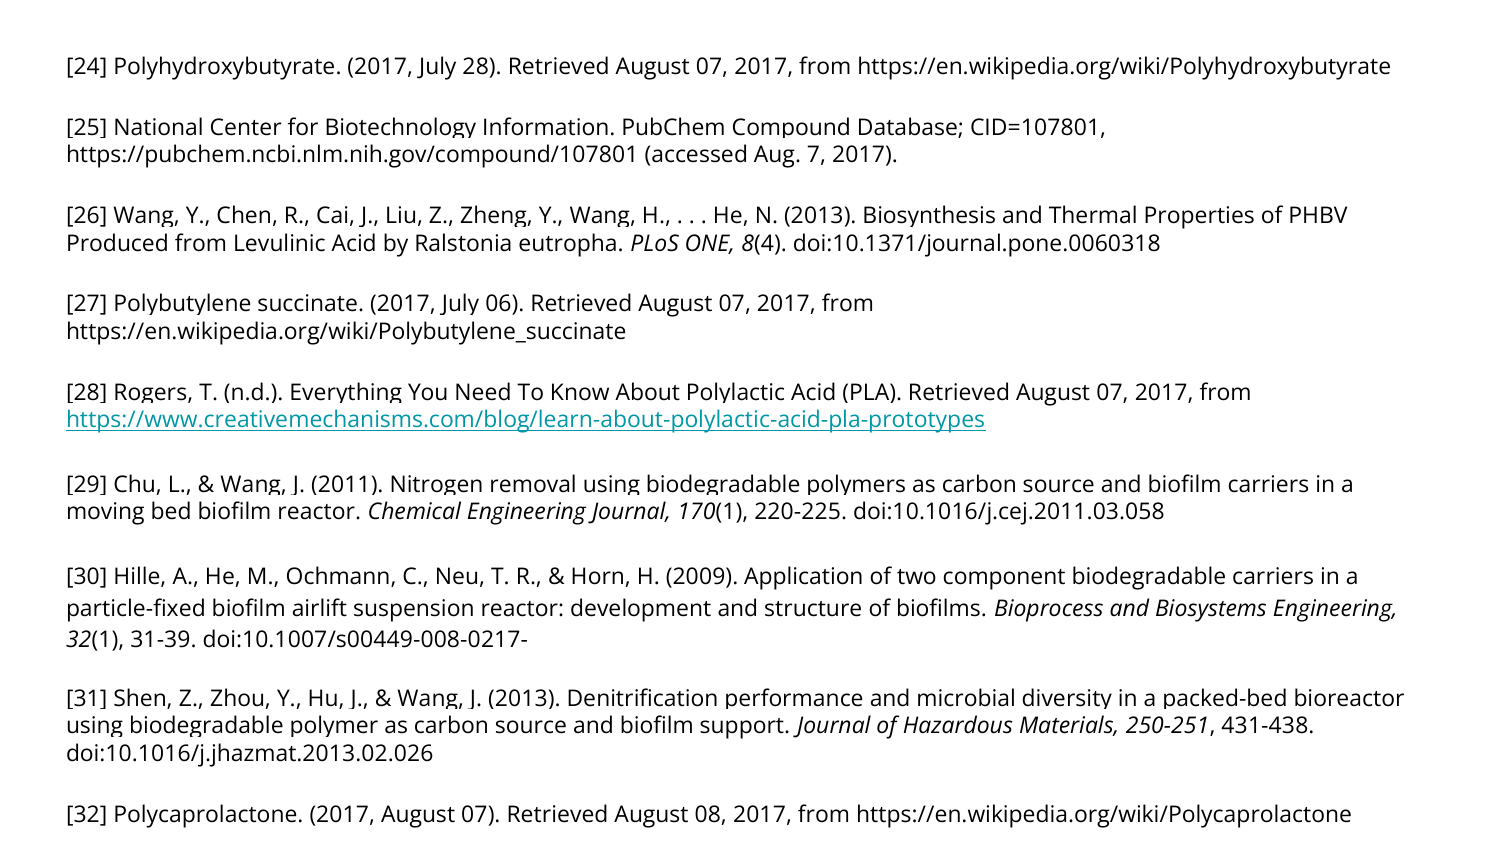

[24] Polyhydroxybutyrate. (2017, July 28). Retrieved August 07, 2017, from https://en.wikipedia.org/wiki/Polyhydroxybutyrate
[25] National Center for Biotechnology Information. PubChem Compound Database; CID=107801, https://pubchem.ncbi.nlm.nih.gov/compound/107801 (accessed Aug. 7, 2017).
[26] Wang, Y., Chen, R., Cai, J., Liu, Z., Zheng, Y., Wang, H., . . . He, N. (2013). Biosynthesis and Thermal Properties of PHBV Produced from Levulinic Acid by Ralstonia eutropha. PLoS ONE, 8(4). doi:10.1371/journal.pone.0060318
[27] Polybutylene succinate. (2017, July 06). Retrieved August 07, 2017, from https://en.wikipedia.org/wiki/Polybutylene_succinate
[28] Rogers, T. (n.d.). Everything You Need To Know About Polylactic Acid (PLA). Retrieved August 07, 2017, from https://www.creativemechanisms.com/blog/learn-about-polylactic-acid-pla-prototypes
[29] Chu, L., & Wang, J. (2011). Nitrogen removal using biodegradable polymers as carbon source and biofilm carriers in a moving bed biofilm reactor. Chemical Engineering Journal, 170(1), 220-225. doi:10.1016/j.cej.2011.03.058
[30] Hille, A., He, M., Ochmann, C., Neu, T. R., & Horn, H. (2009). Application of two component biodegradable carriers in a particle-fixed biofilm airlift suspension reactor: development and structure of biofilms. Bioprocess and Biosystems Engineering, 32(1), 31-39. doi:10.1007/s00449-008-0217-

[31] Shen, Z., Zhou, Y., Hu, J., & Wang, J. (2013). Denitrification performance and microbial diversity in a packed-bed bioreactor using biodegradable polymer as carbon source and biofilm support. Journal of Hazardous Materials, 250-251, 431-438. doi:10.1016/j.jhazmat.2013.02.026
[32] Polycaprolactone. (2017, August 07). Retrieved August 08, 2017, from https://en.wikipedia.org/wiki/Polycaprolactone